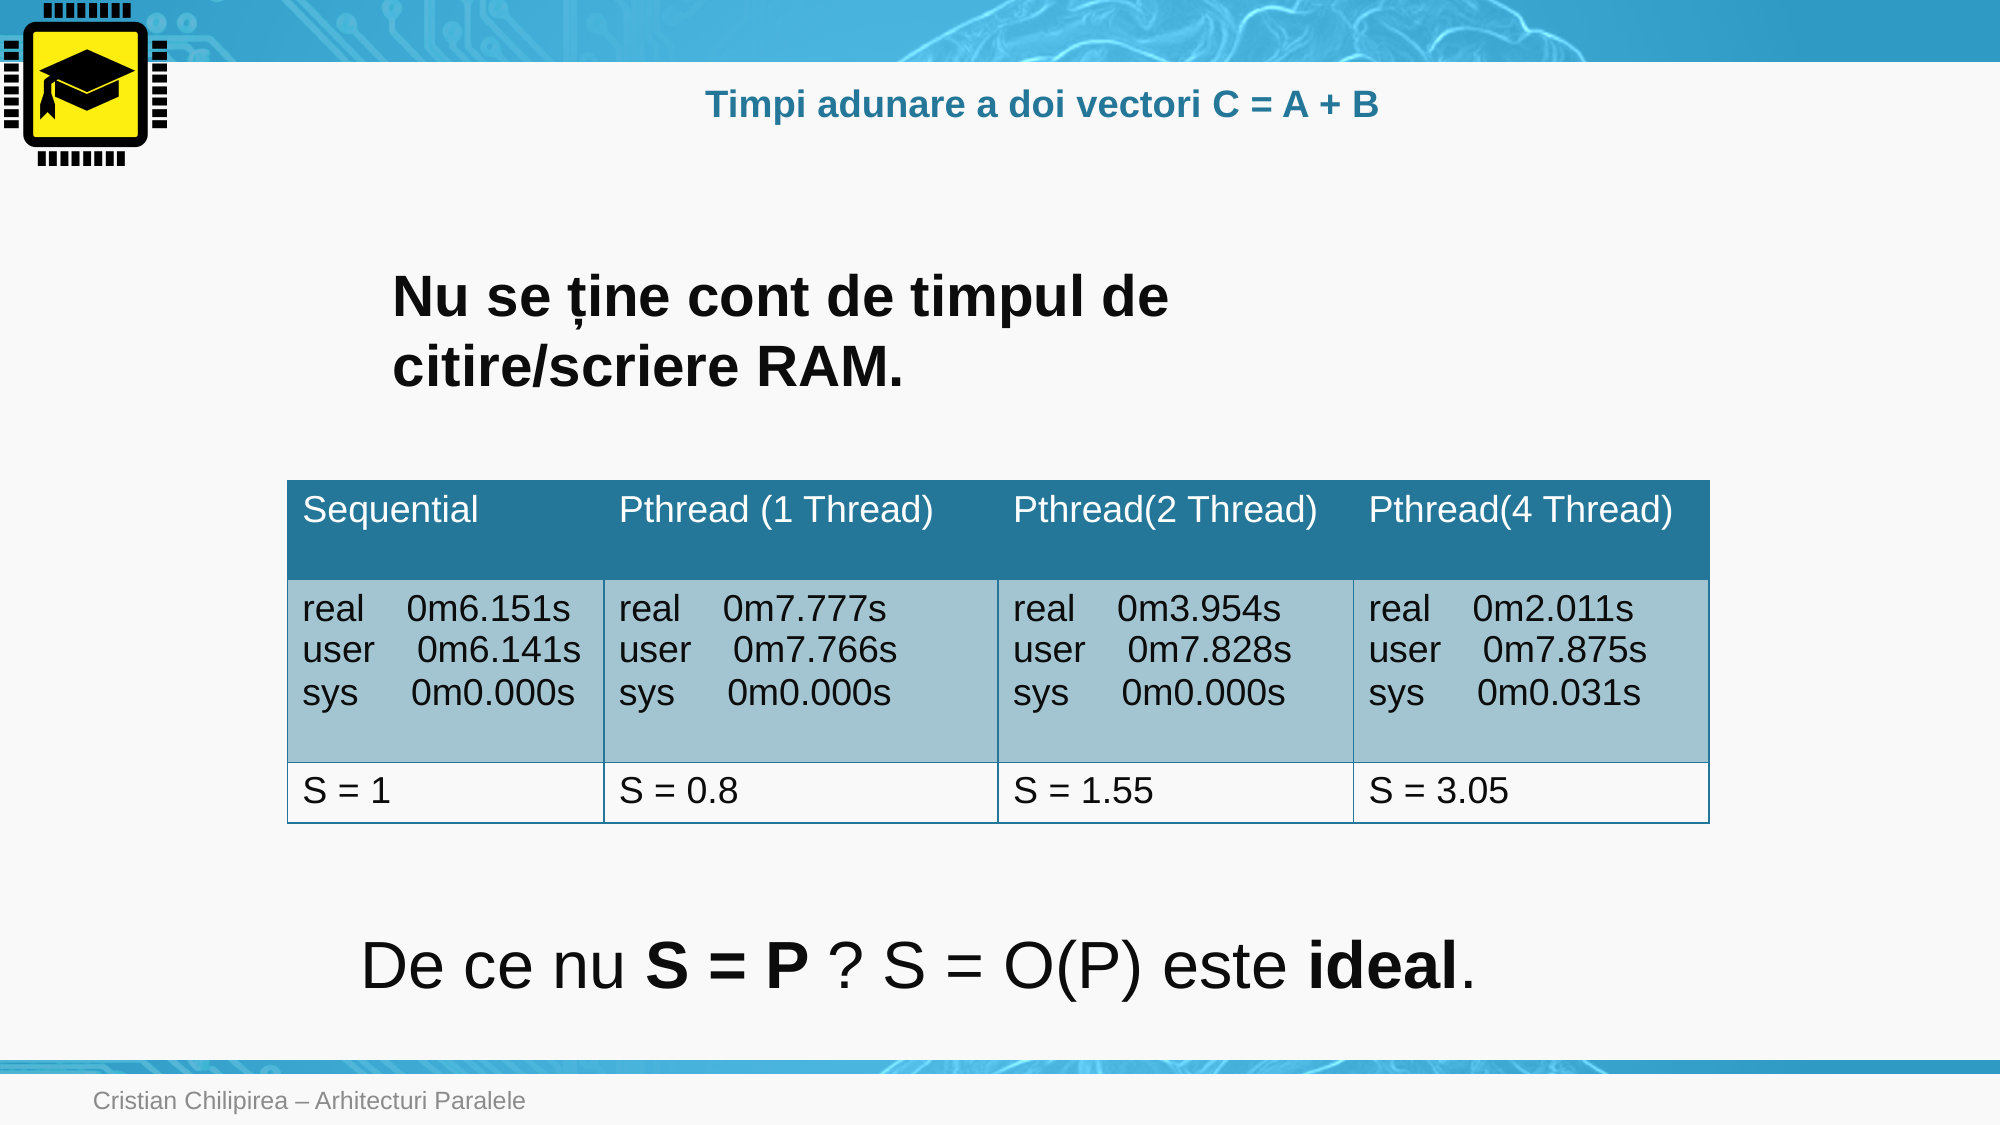

# Timpi adunare a doi vectori C = A + B
Nu se ține cont de timpul de citire/scriere RAM.
| Sequential | Pthread (1 Thread) | Pthread(2 Thread) | Pthread(4 Thread) |
| --- | --- | --- | --- |
| real 0m6.151s user 0m6.141s sys 0m0.000s | real 0m7.777s user 0m7.766s sys 0m0.000s | real 0m3.954s user 0m7.828s sys 0m0.000s | real 0m2.011s user 0m7.875s sys 0m0.031s |
| S = 1 | S = 0.8 | S = 1.55 | S = 3.05 |
De ce nu S = P ? S = O(P) este ideal.
Cristian Chilipirea – Arhitecturi Paralele